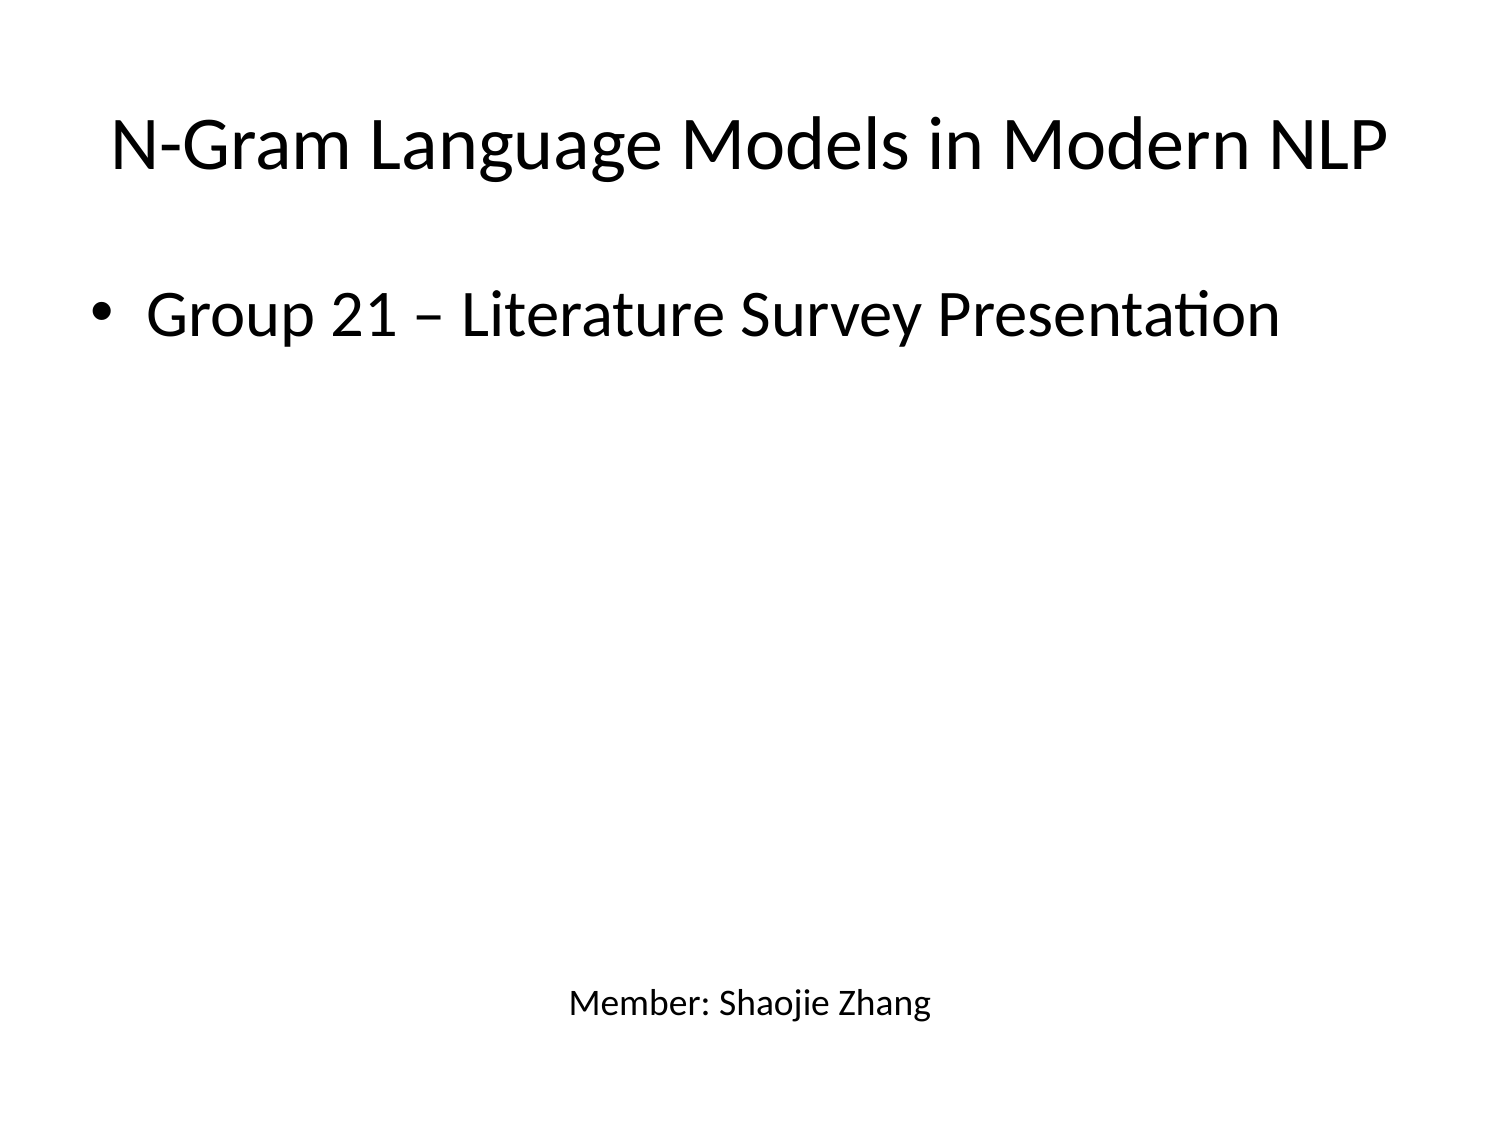

# N-Gram Language Models in Modern NLP
Group 21 – Literature Survey Presentation
Member: Shaojie Zhang